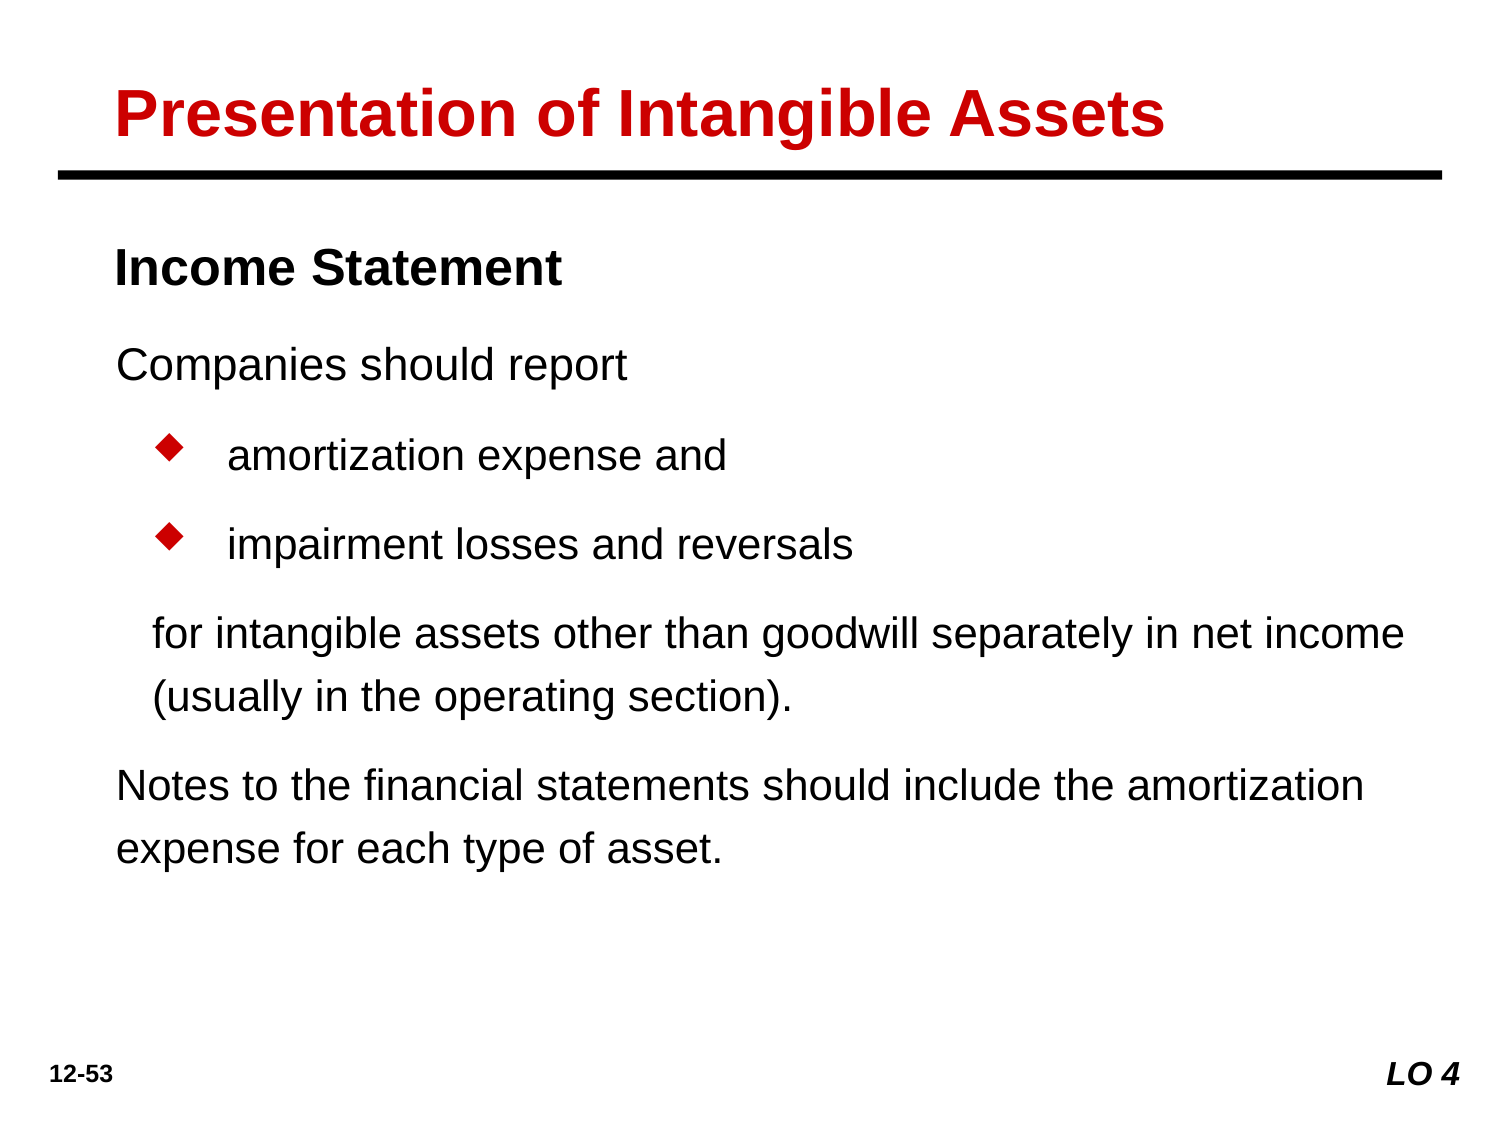

Presentation of Intangible Assets

Income Statement
Companies should report
amortization expense and
impairment losses and reversals
for intangible assets other than goodwill separately in net income (usually in the operating section).
Notes to the financial statements should include the amortization expense for each type of asset.
LO 4